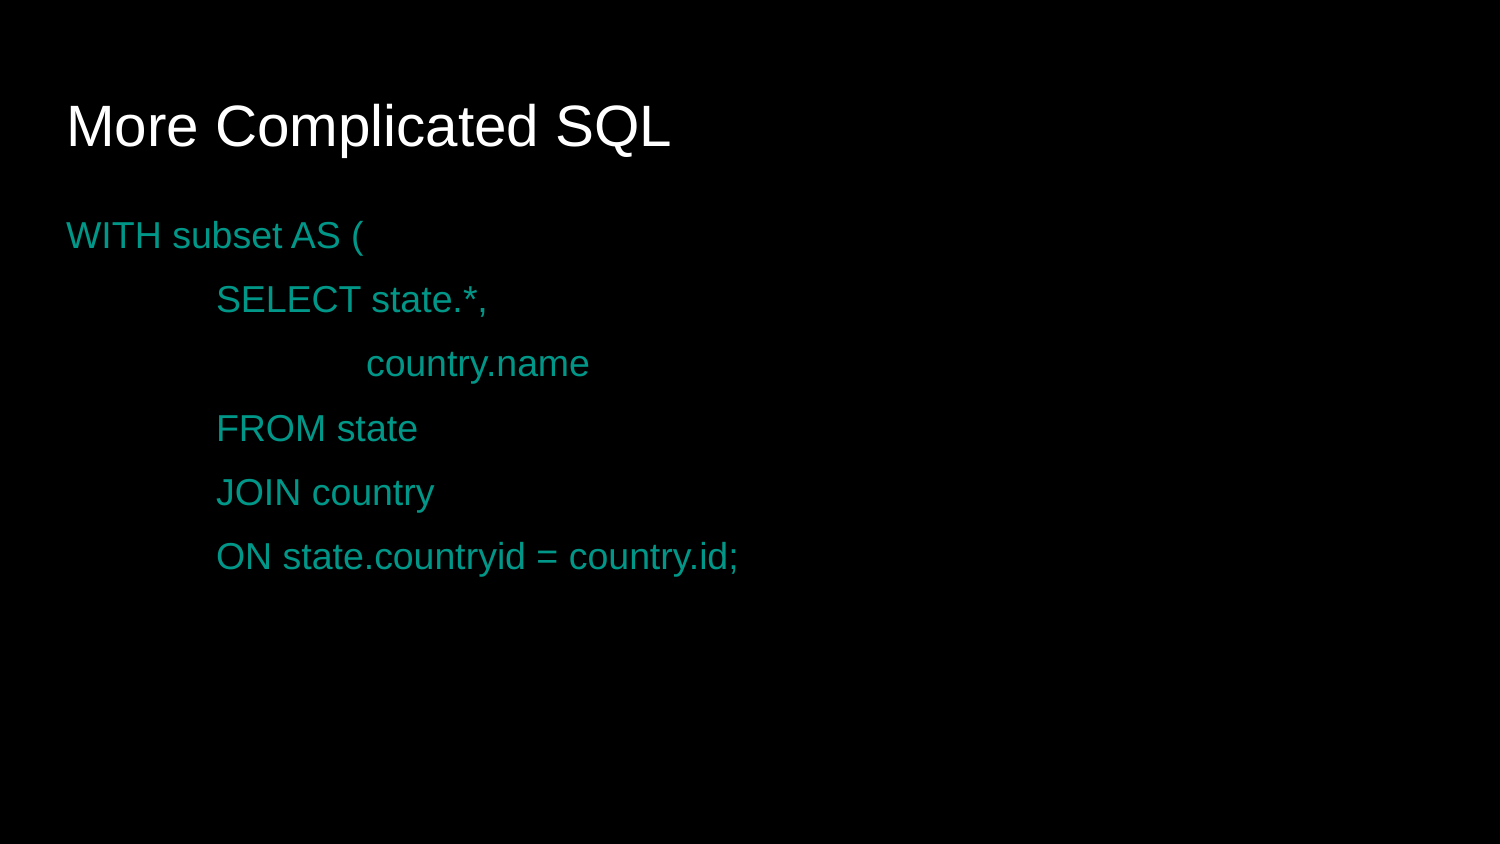

# More Complicated SQL
WITH subset AS (
	SELECT state.*,
		country.name
	FROM state
	JOIN country
	ON state.countryid = country.id;

https://goo.gl/kCuA7F